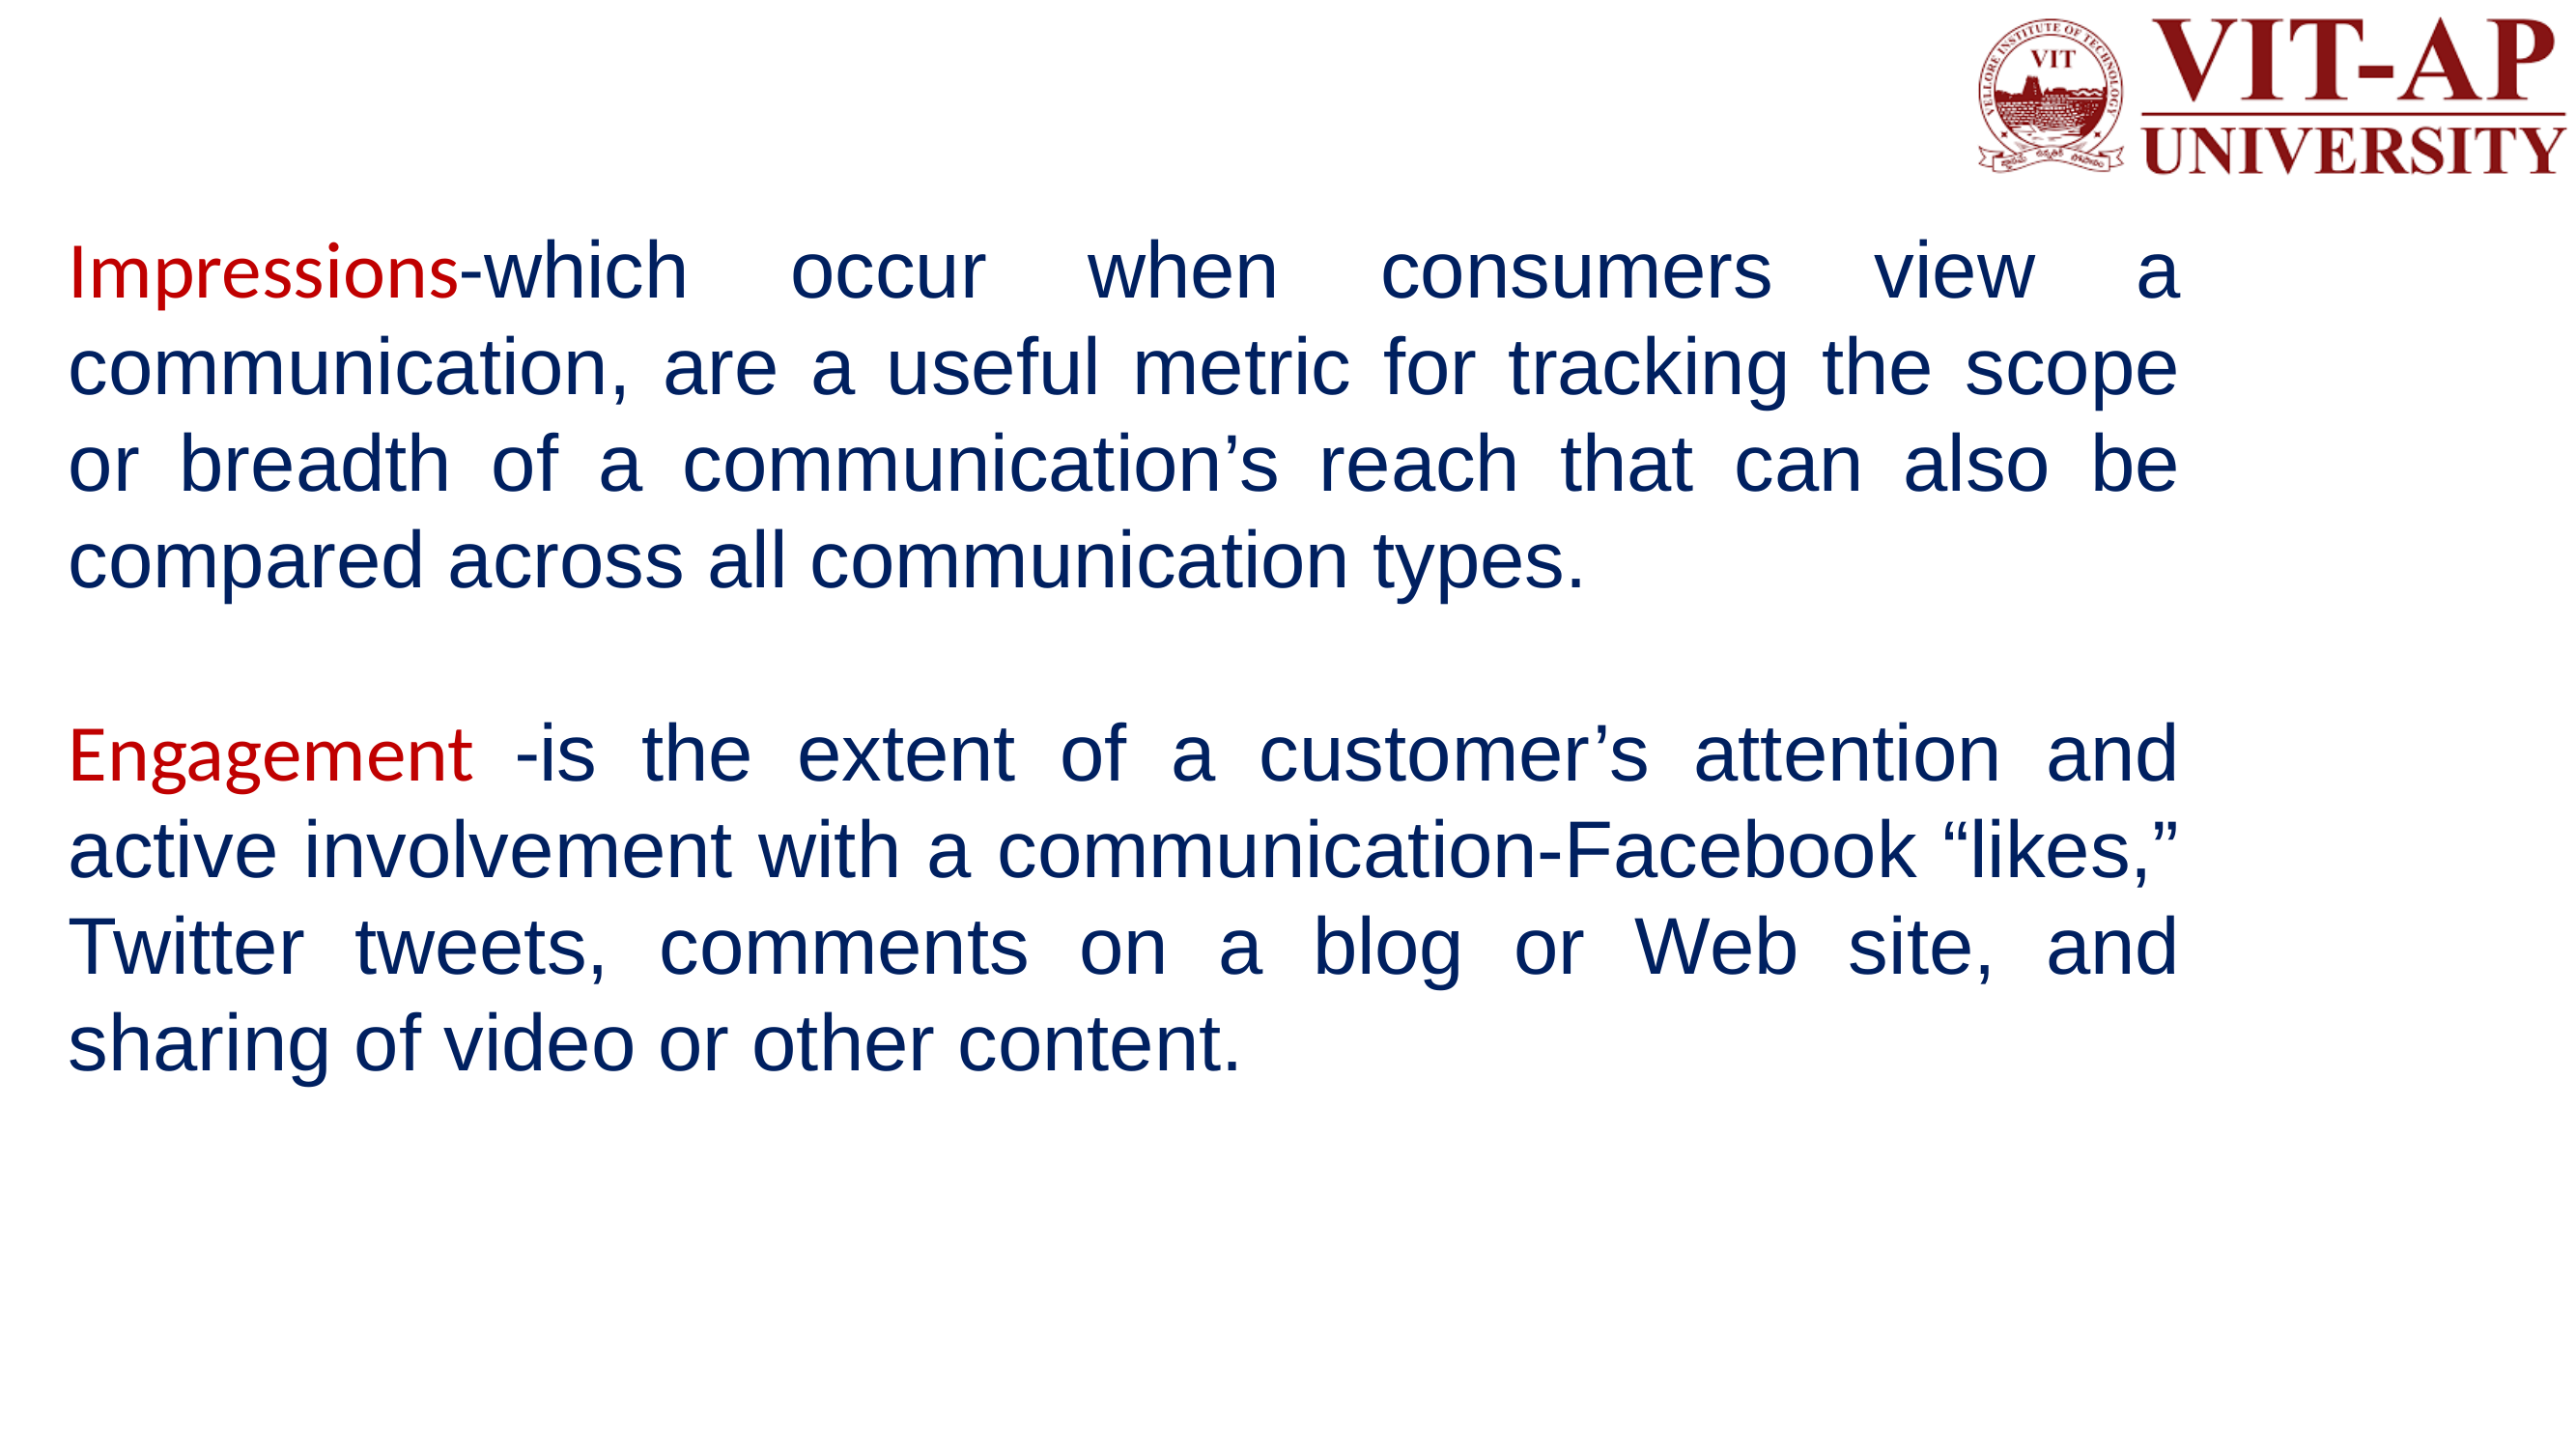

Impressions-which occur when consumers view a communication, are a useful metric for tracking the scope or breadth of a communication’s reach that can also be compared across all communication types.

Engagement -is the extent of a customer’s attention and active involvement with a communication-Facebook “likes,” Twitter tweets, comments on a blog or Web site, and sharing of video or other content.